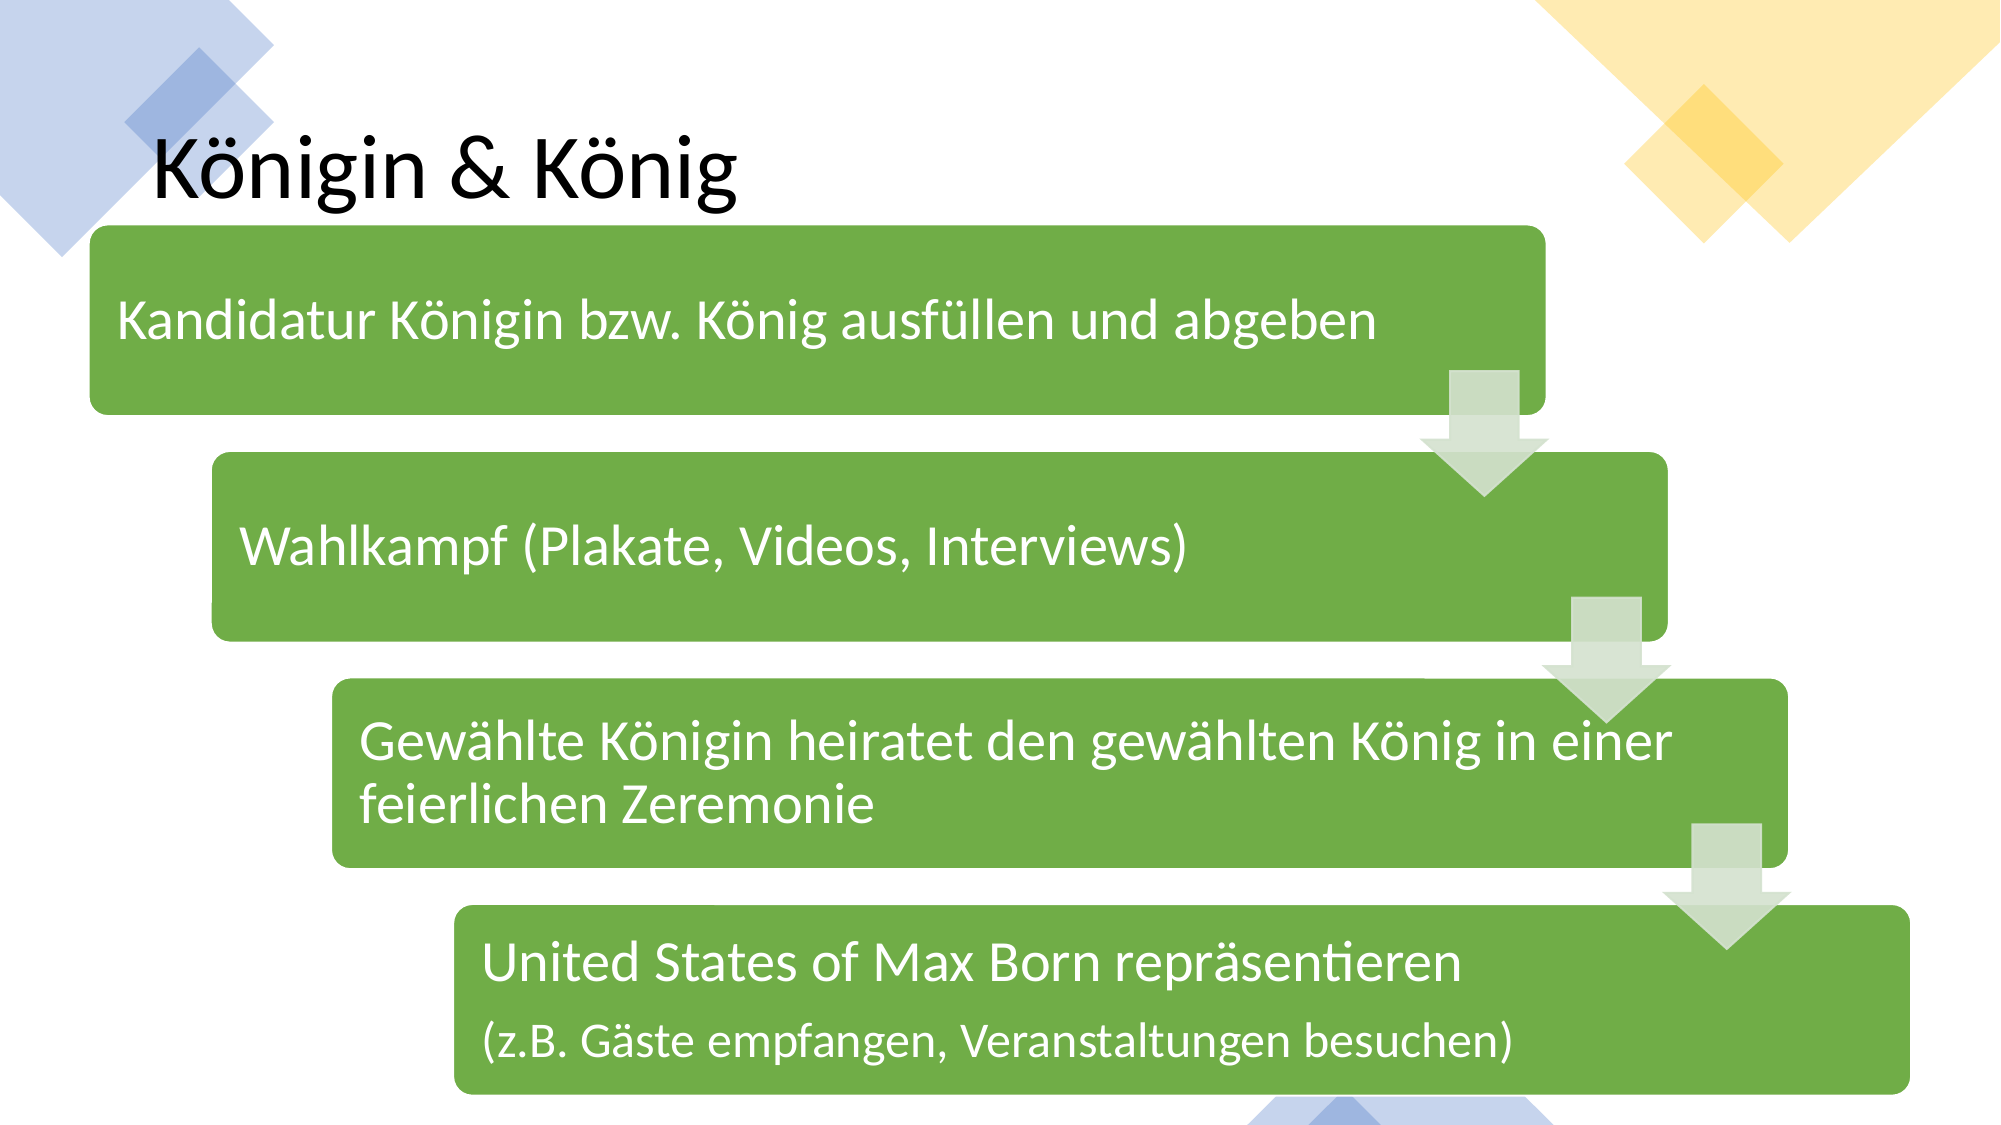

# Königin & König

Kandidatur Königin bzw. König ausfüllen und abgeben
Wahlkampf (Plakate, Videos, Interviews)
Gewählte Königin heiratet den gewählten König in einer feierlichen Zeremonie
United States of Max Born repräsentieren
(z.B. Gäste empfangen, Veranstaltungen besuchen)